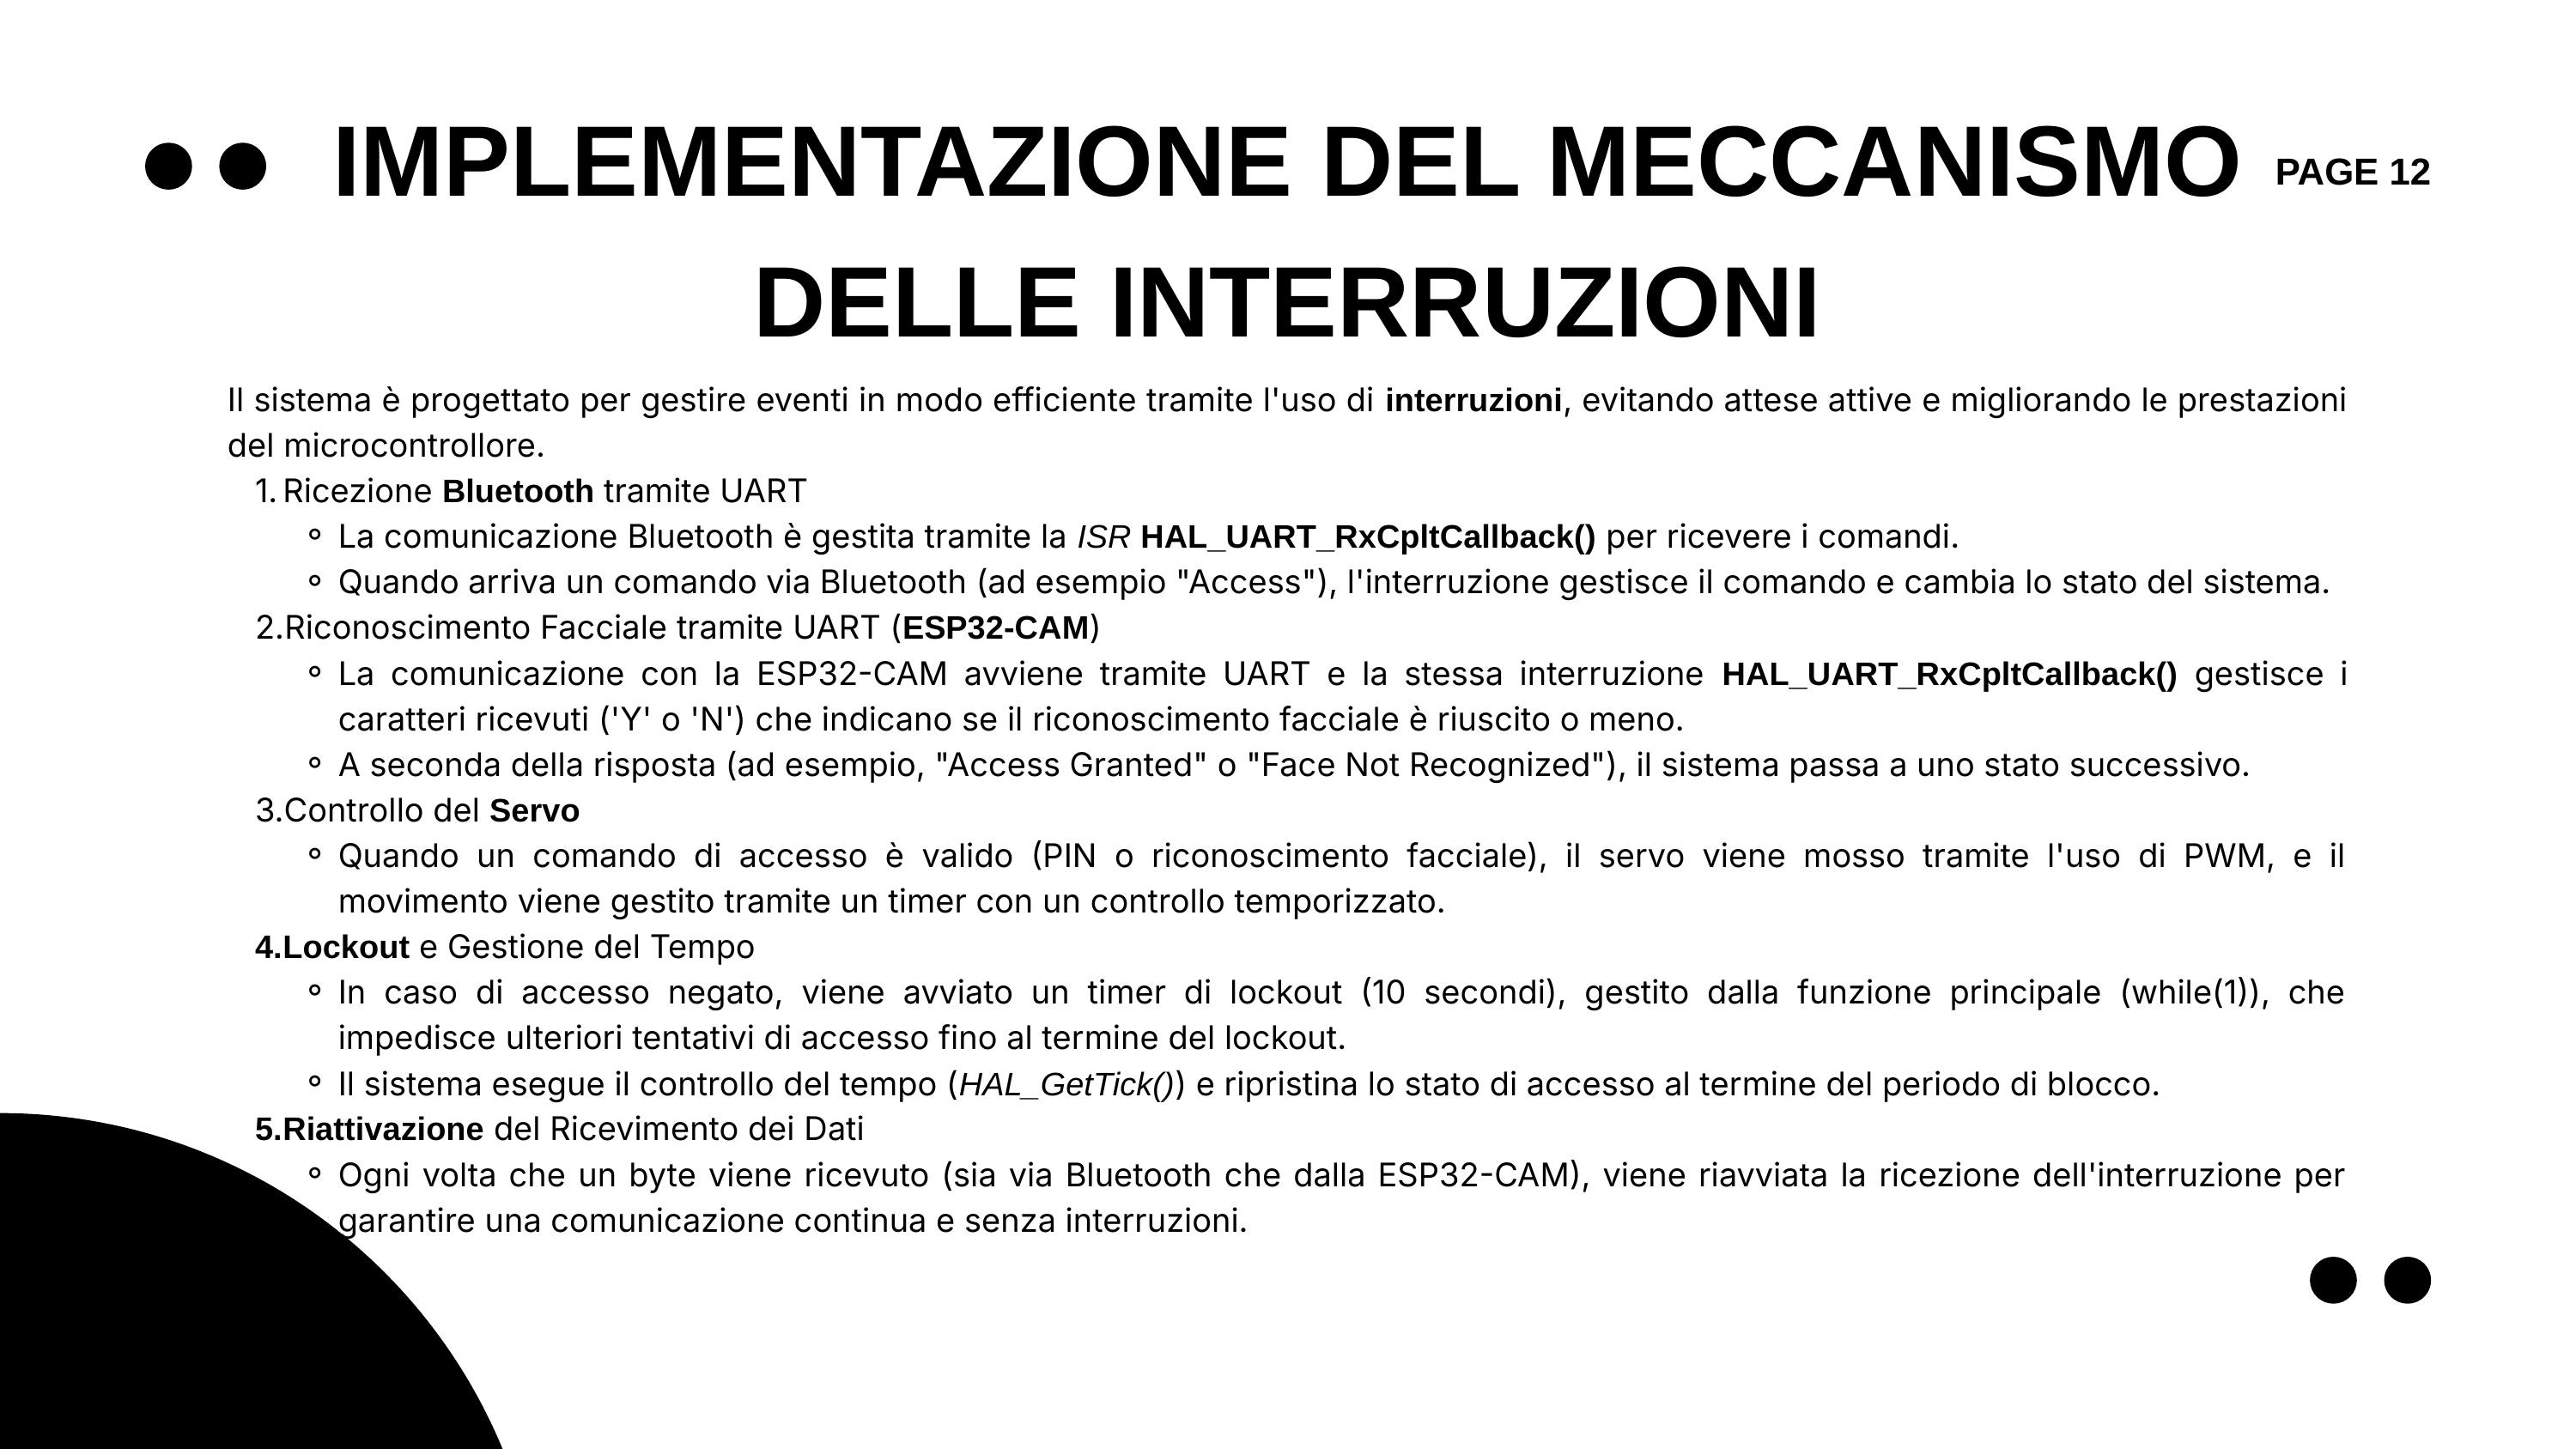

IMPLEMENTAZIONE DEL MECCANISMO DELLE INTERRUZIONI
PAGE 12

Il sistema è progettato per gestire eventi in modo efficiente tramite l'uso di interruzioni, evitando attese attive e migliorando le prestazioni del microcontrollore.
Ricezione Bluetooth tramite UART
La comunicazione Bluetooth è gestita tramite la ISR HAL_UART_RxCpltCallback() per ricevere i comandi.
Quando arriva un comando via Bluetooth (ad esempio "Access"), l'interruzione gestisce il comando e cambia lo stato del sistema.
Riconoscimento Facciale tramite UART (ESP32-CAM)
La comunicazione con la ESP32-CAM avviene tramite UART e la stessa interruzione HAL_UART_RxCpltCallback() gestisce i caratteri ricevuti ('Y' o 'N') che indicano se il riconoscimento facciale è riuscito o meno.
A seconda della risposta (ad esempio, "Access Granted" o "Face Not Recognized"), il sistema passa a uno stato successivo.
Controllo del Servo
Quando un comando di accesso è valido (PIN o riconoscimento facciale), il servo viene mosso tramite l'uso di PWM, e il movimento viene gestito tramite un timer con un controllo temporizzato.
Lockout e Gestione del Tempo
In caso di accesso negato, viene avviato un timer di lockout (10 secondi), gestito dalla funzione principale (while(1)), che impedisce ulteriori tentativi di accesso fino al termine del lockout.
Il sistema esegue il controllo del tempo (HAL_GetTick()) e ripristina lo stato di accesso al termine del periodo di blocco.
Riattivazione del Ricevimento dei Dati
Ogni volta che un byte viene ricevuto (sia via Bluetooth che dalla ESP32-CAM), viene riavviata la ricezione dell'interruzione per garantire una comunicazione continua e senza interruzioni.